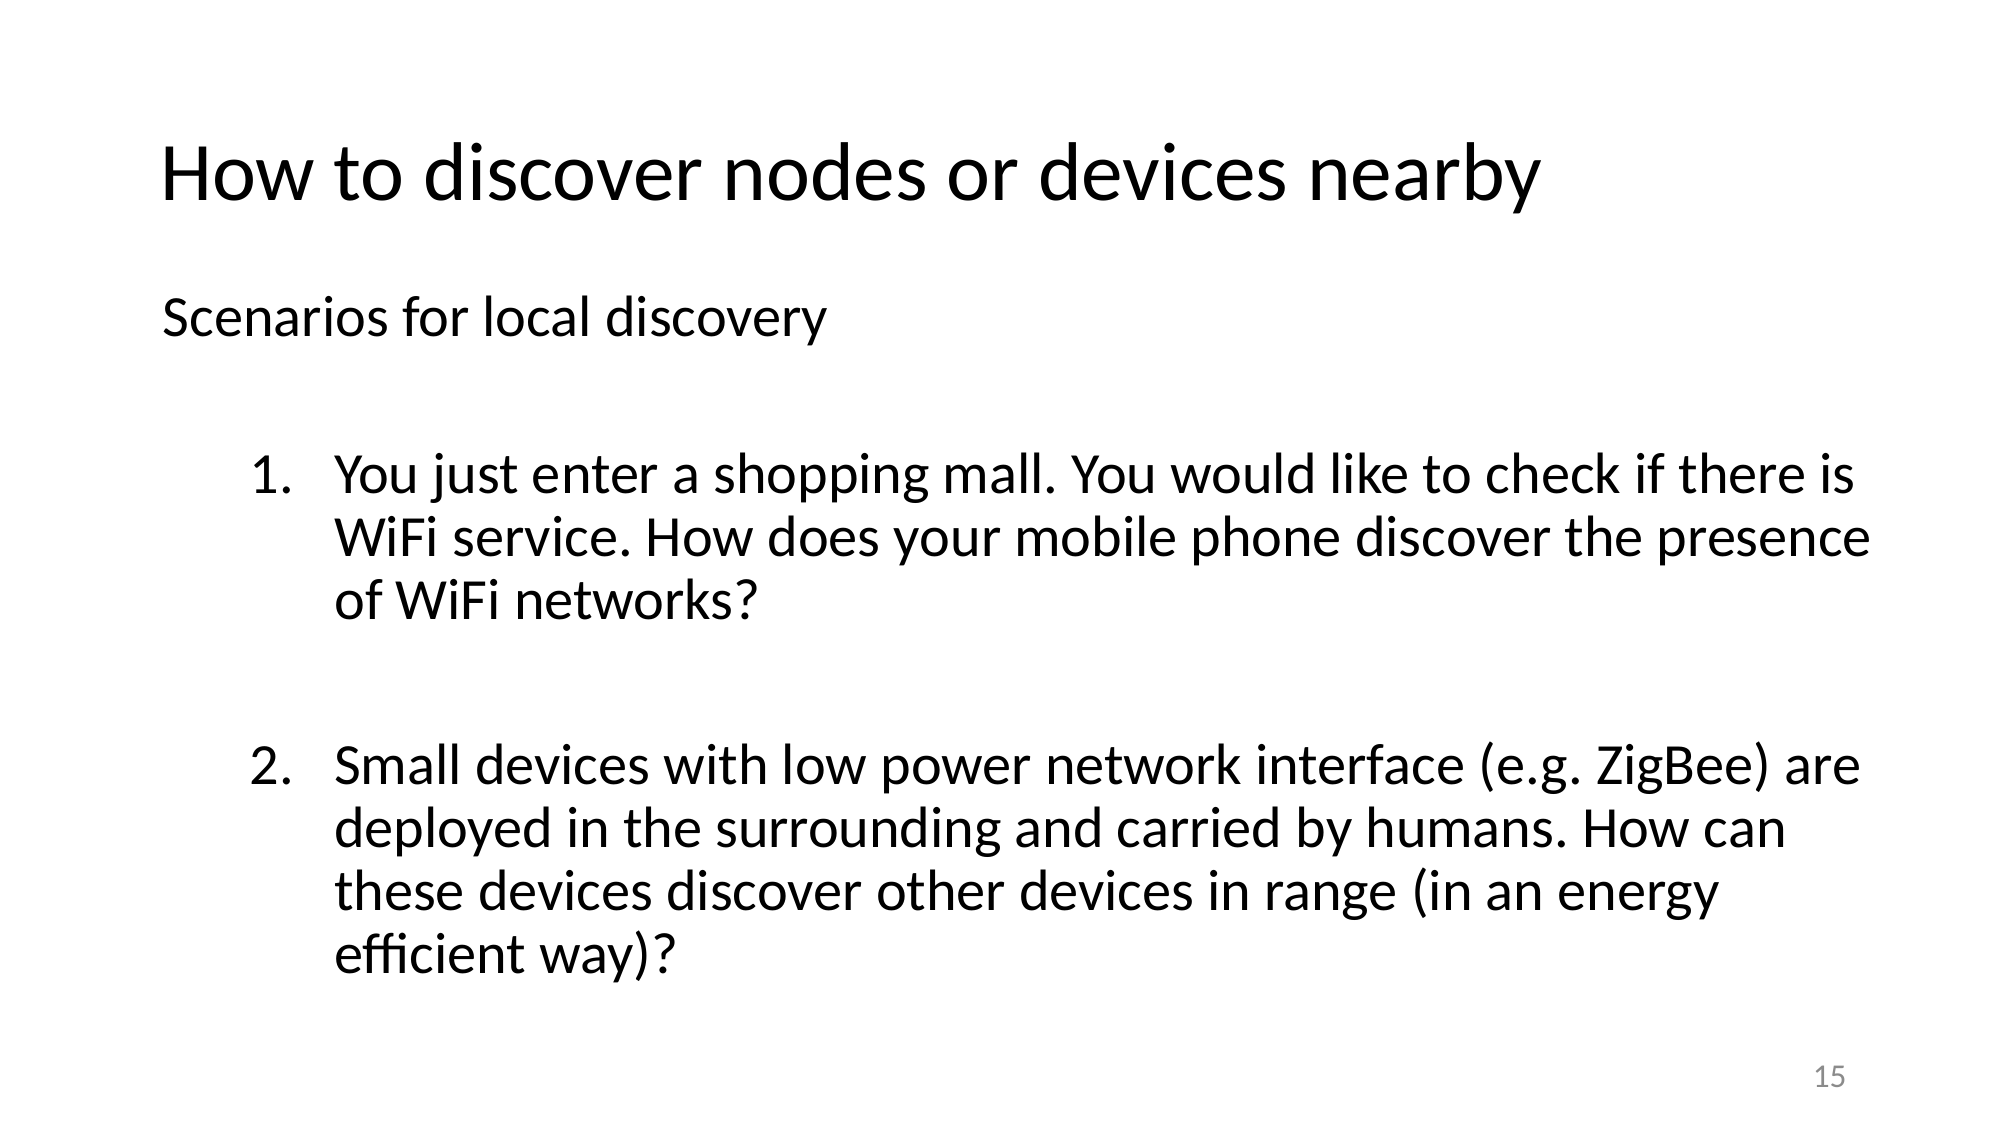

# How to discover nodes or devices nearby
Scenarios for local discovery

You just enter a shopping mall. You would like to check if there is WiFi service. How does your mobile phone discover the presence of WiFi networks?

Small devices with low power network interface (e.g. ZigBee) are deployed in the surrounding and carried by humans. How can these devices discover other devices in range (in an energy efficient way)?
15